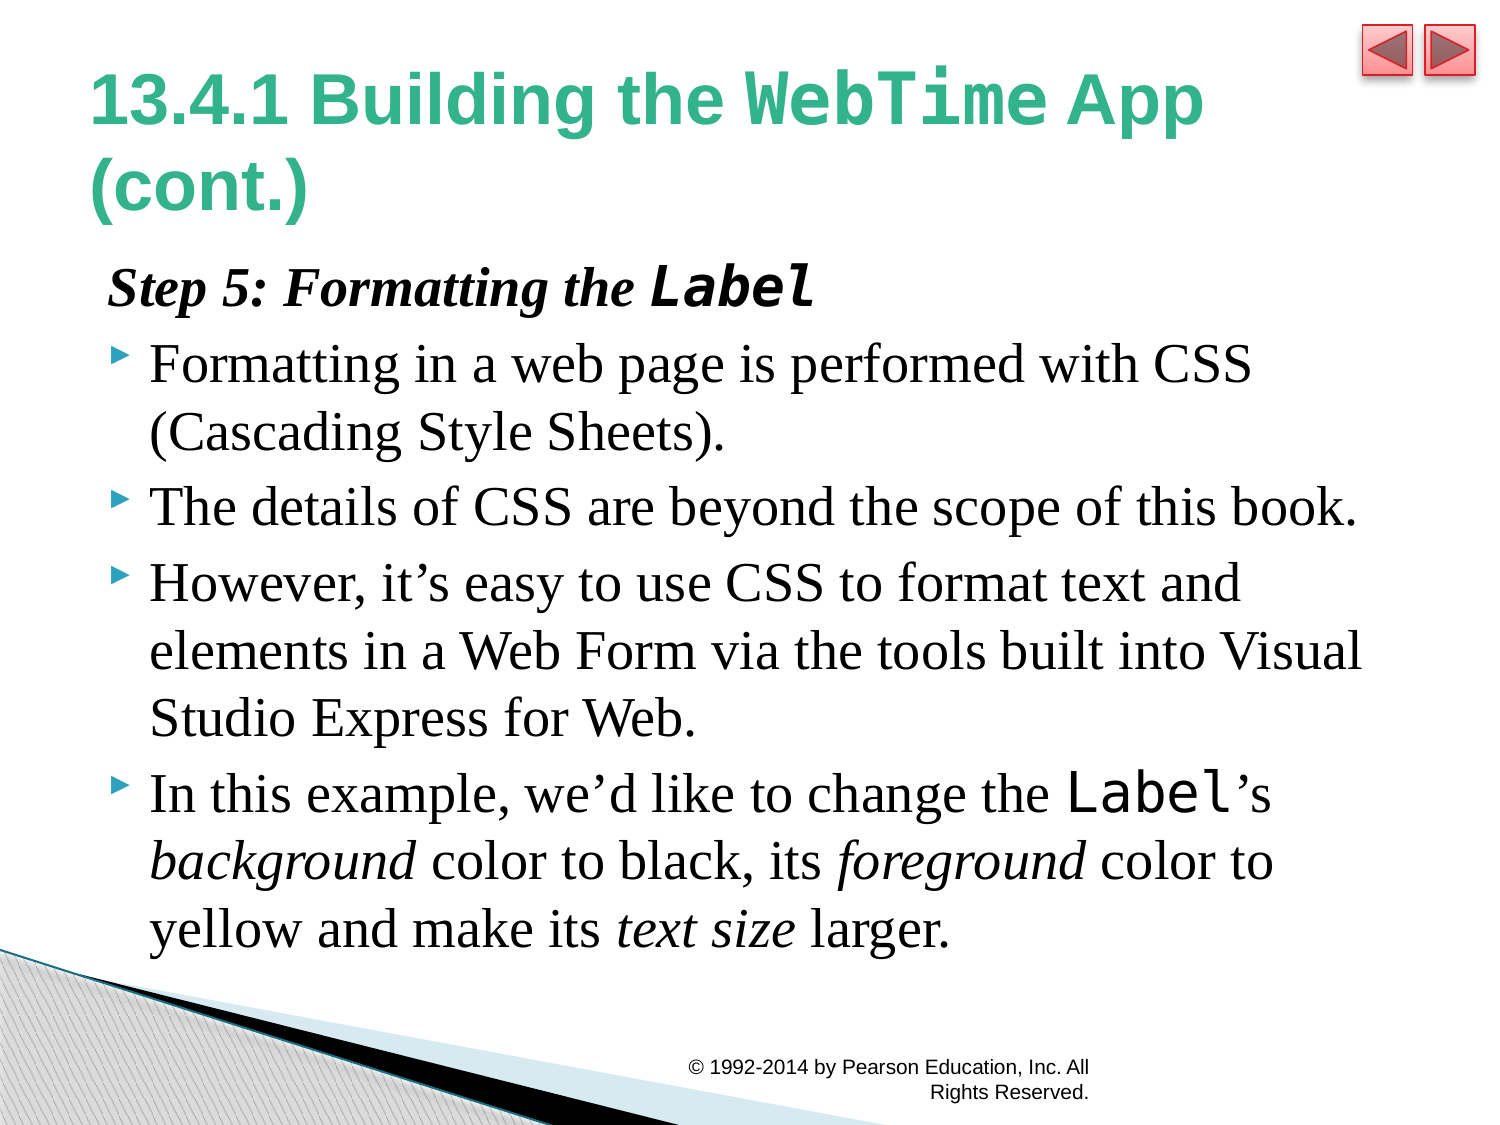

# 13.4.1 Building the WebTime App (cont.)
Step 5: Formatting the Label
Formatting in a web page is performed with CSS (Cascading Style Sheets).
The details of CSS are beyond the scope of this book.
However, it’s easy to use CSS to format text and elements in a Web Form via the tools built into Visual Studio Express for Web.
In this example, we’d like to change the Label’s background color to black, its foreground color to yellow and make its text size larger.
© 1992-2014 by Pearson Education, Inc. All Rights Reserved.